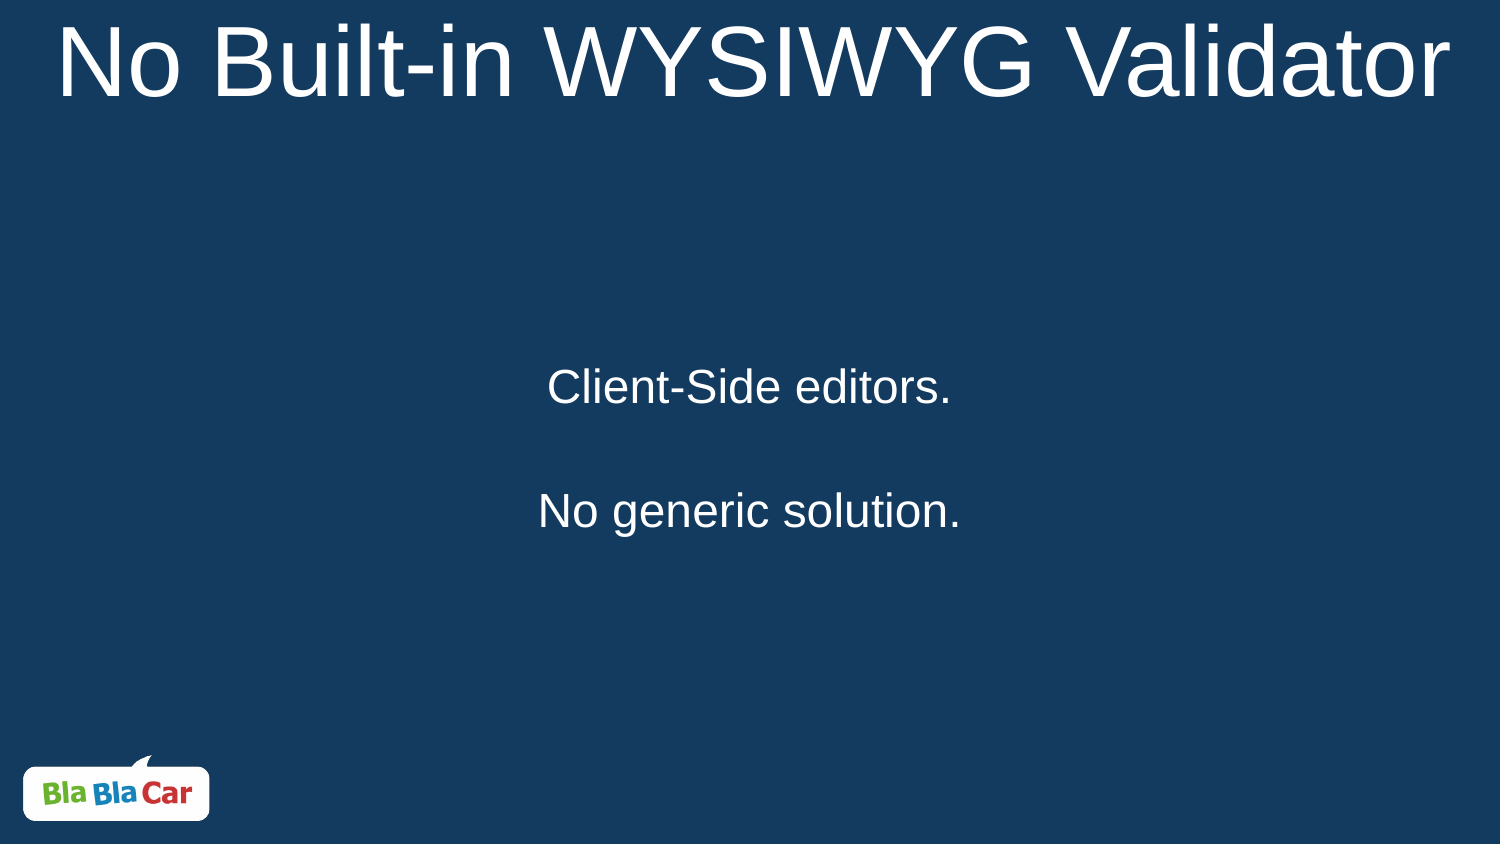

# No Built-in WYSIWYG Validator
Client-Side editors.

No generic solution.